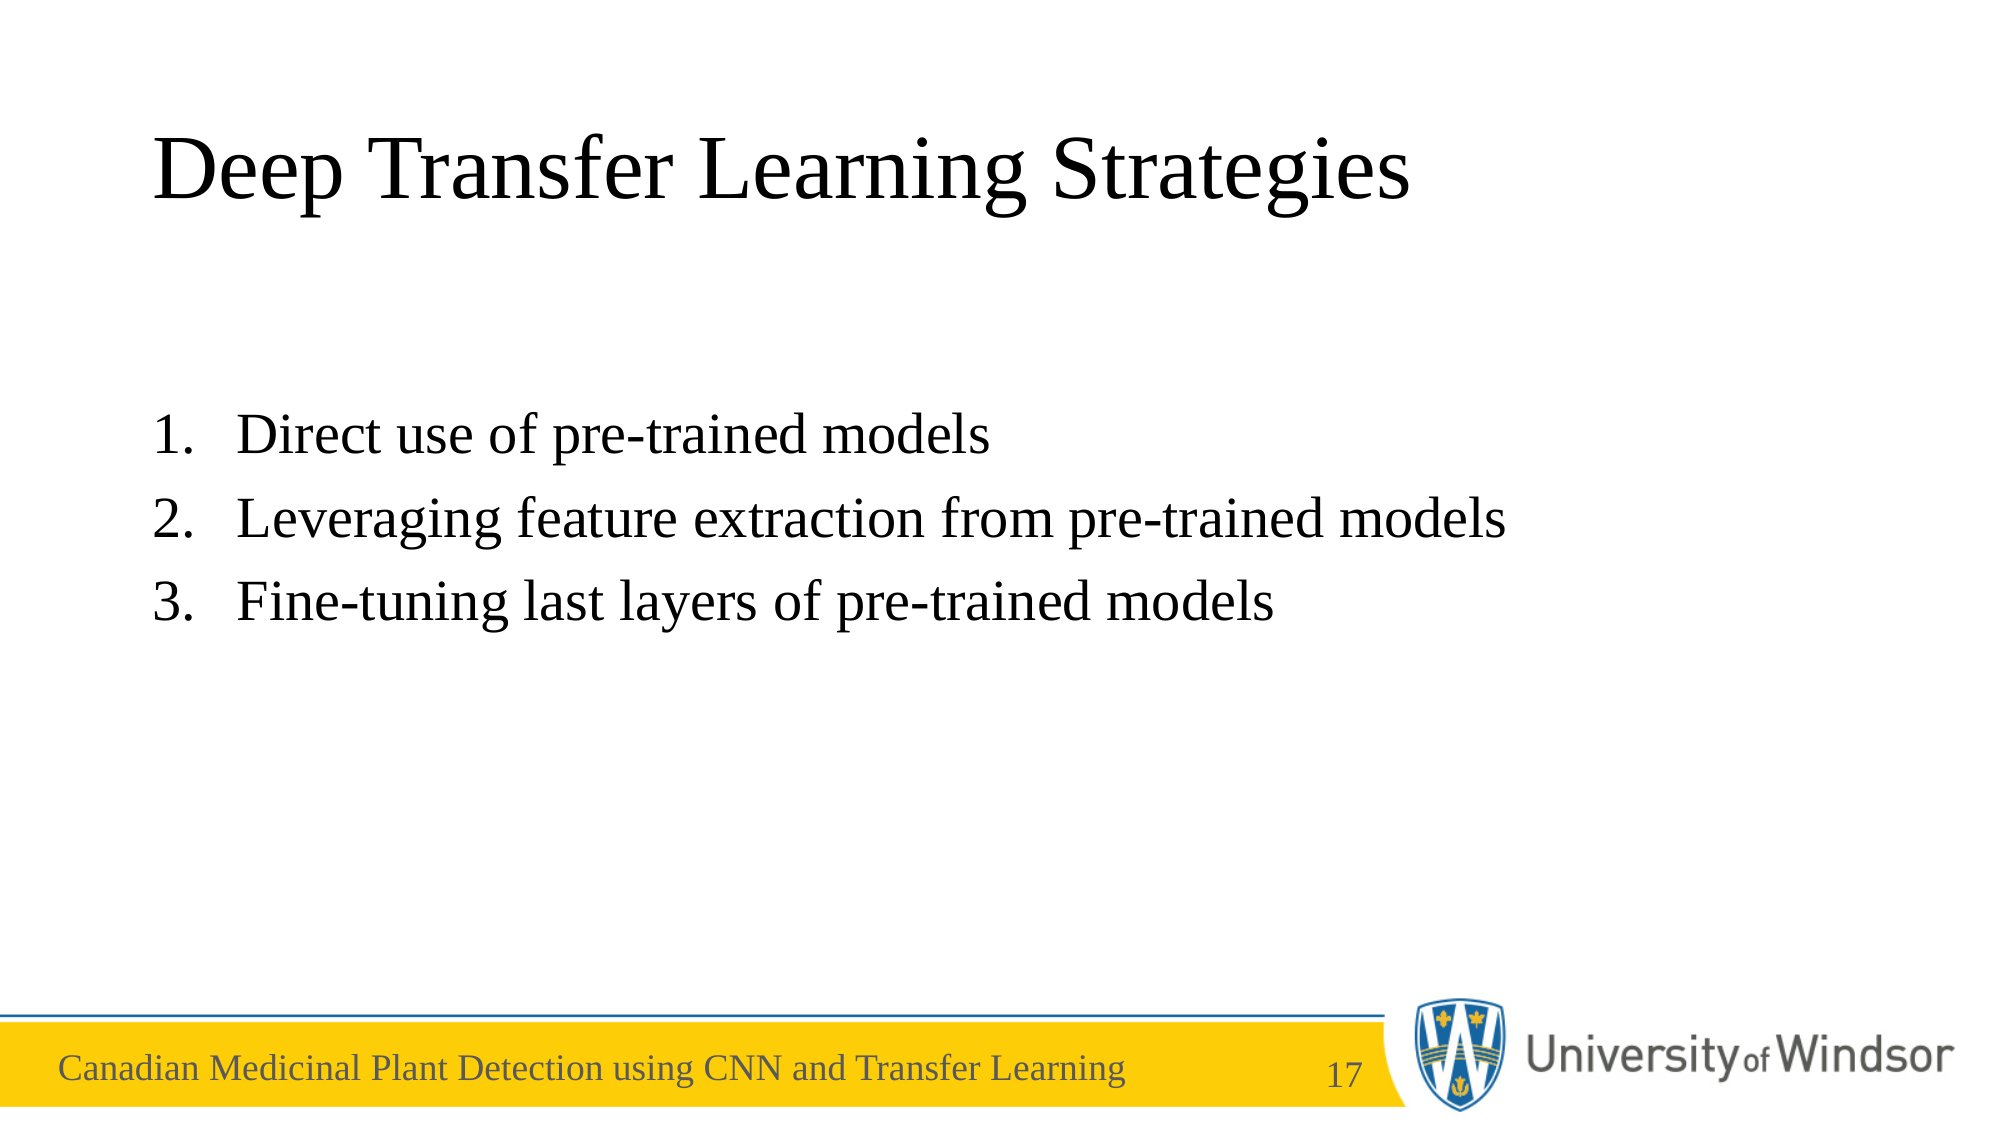

# Deep Transfer Learning Strategies
Direct use of pre-trained models
Leveraging feature extraction from pre-trained models
Fine-tuning last layers of pre-trained models
17